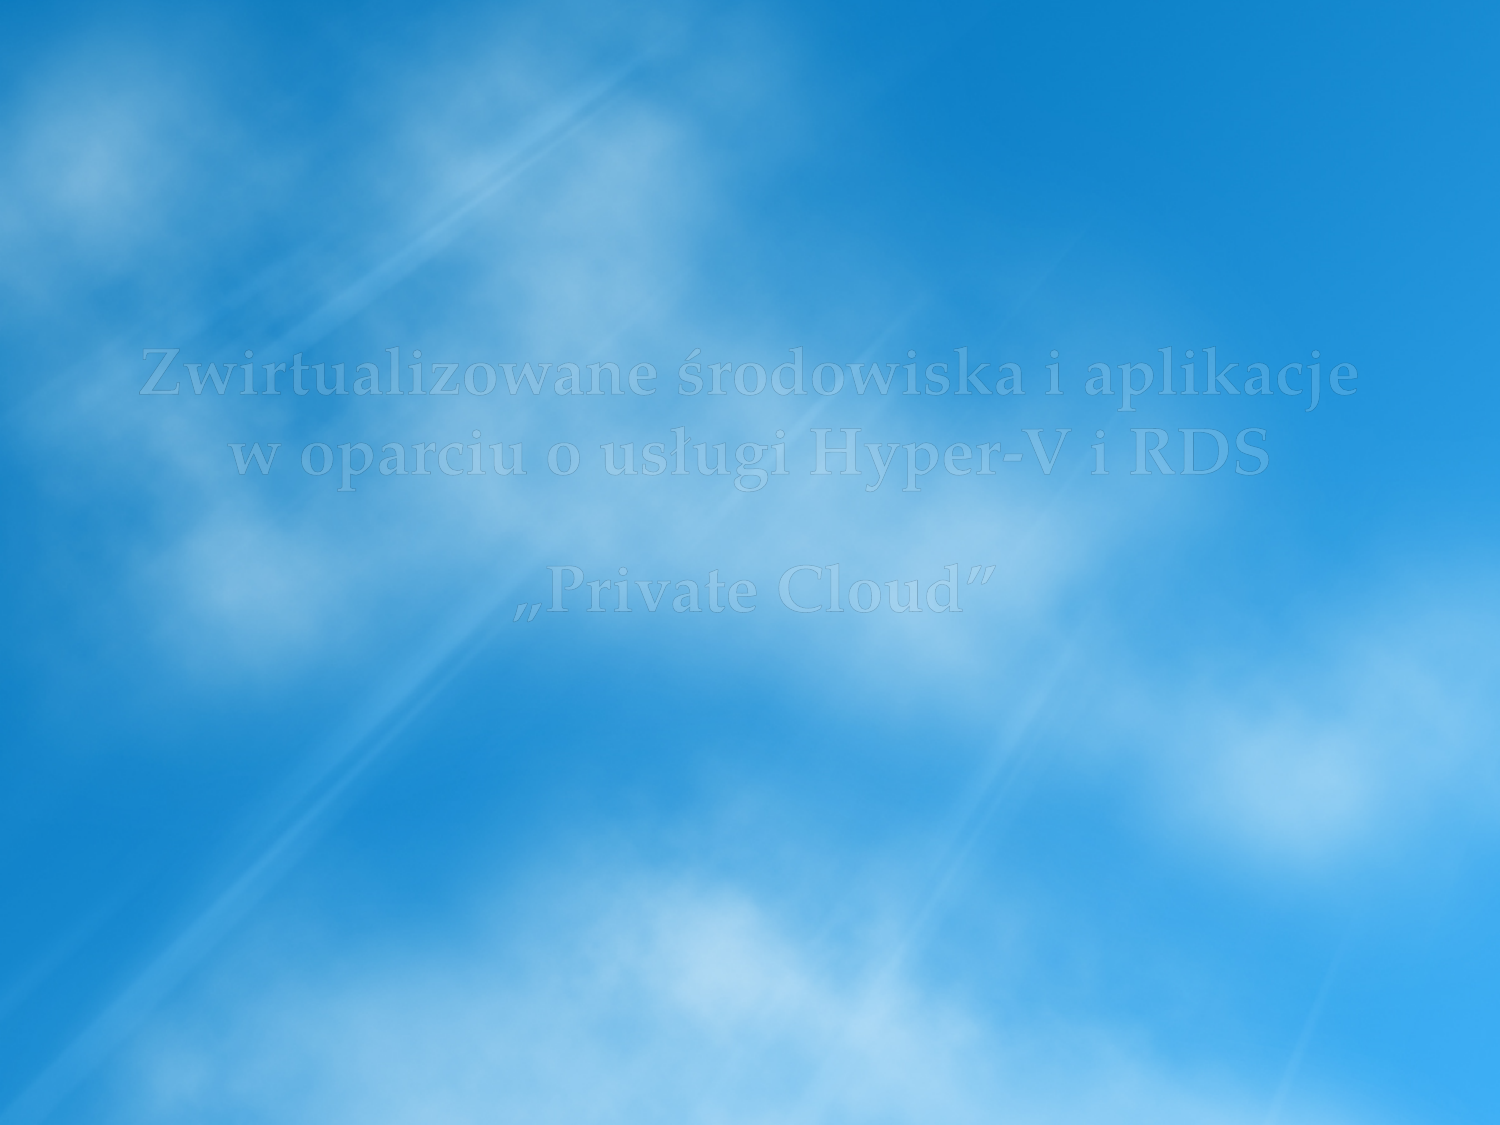

Zwirtualizowane środowiska i aplikacje w oparciu o usługi Hyper-V i RDS
„Private Cloud”